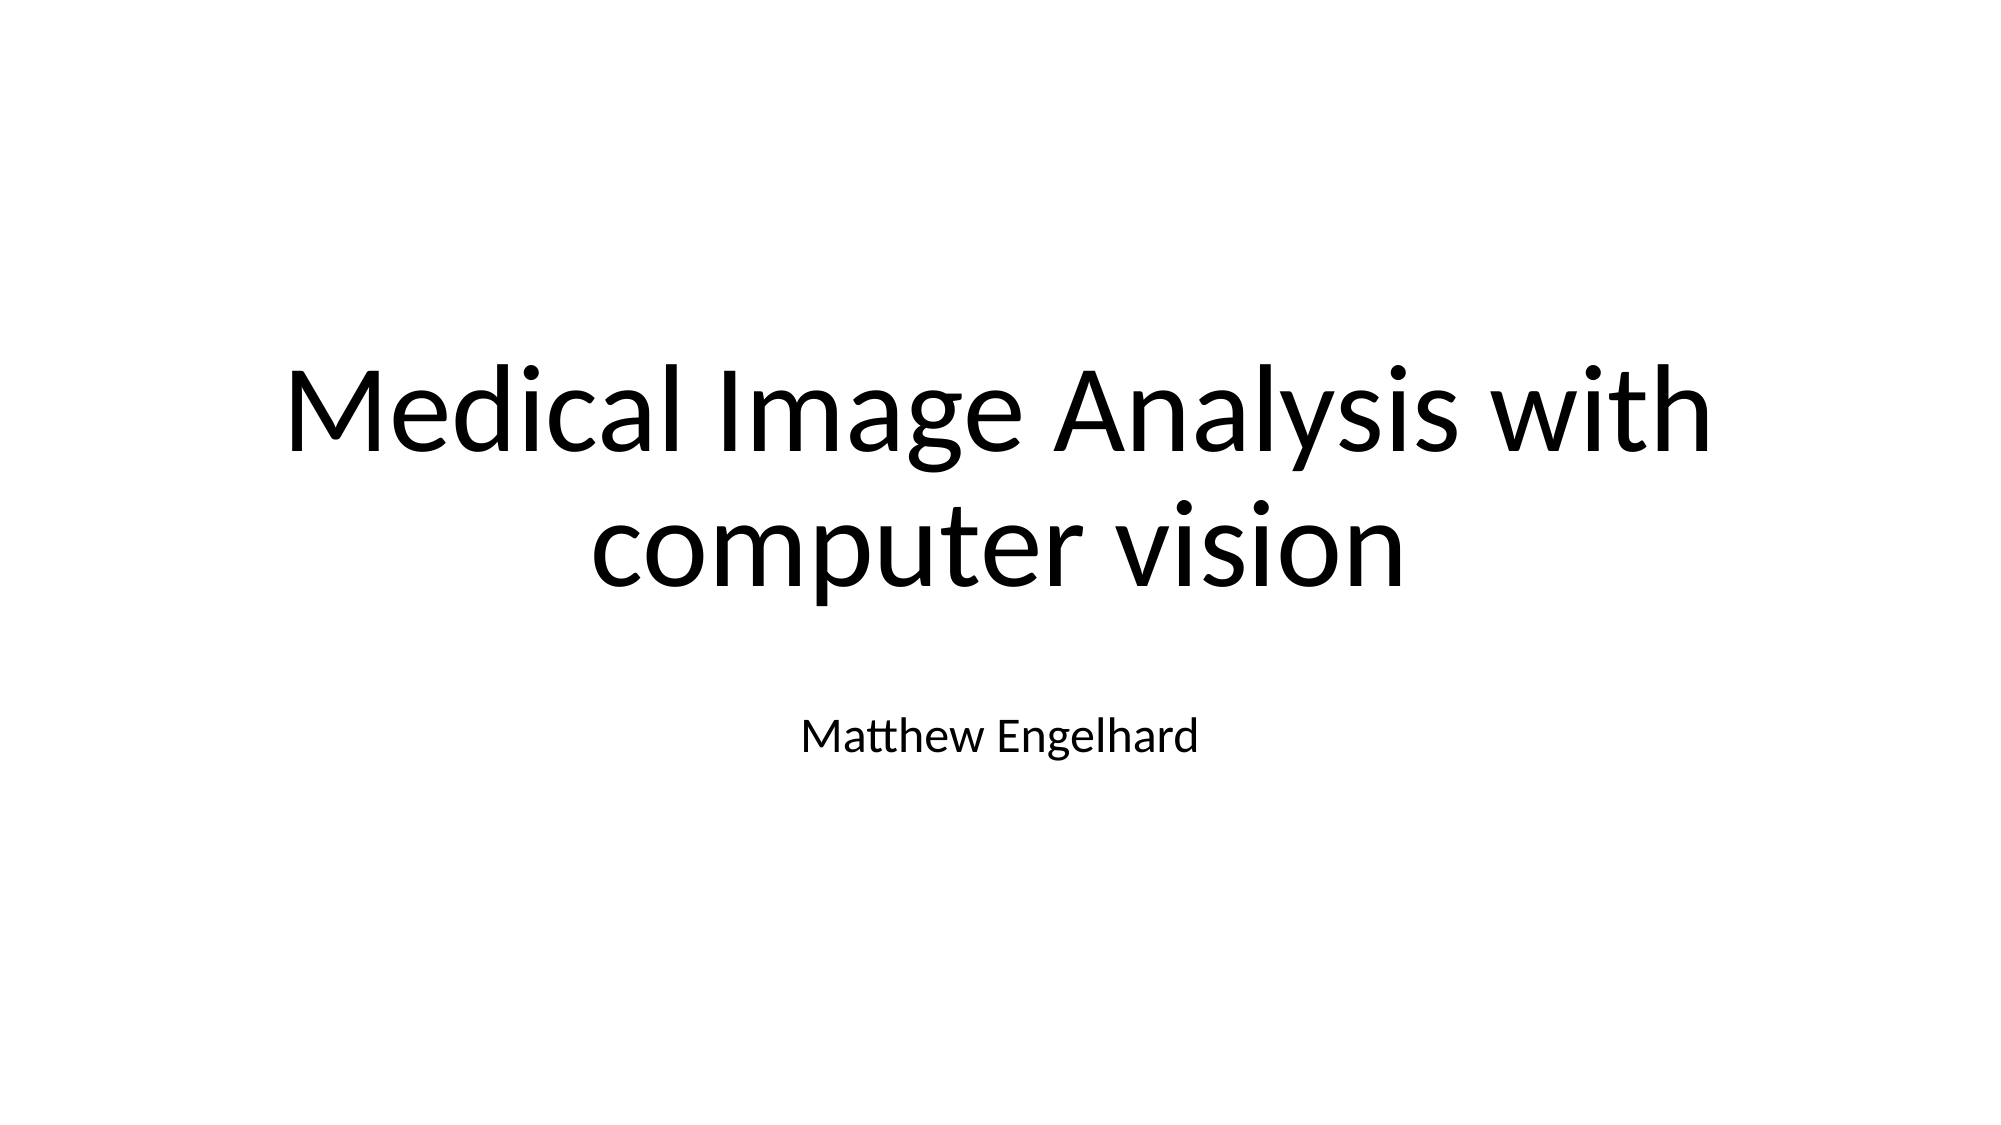

# Medical Image Analysis with computer vision
Matthew Engelhard